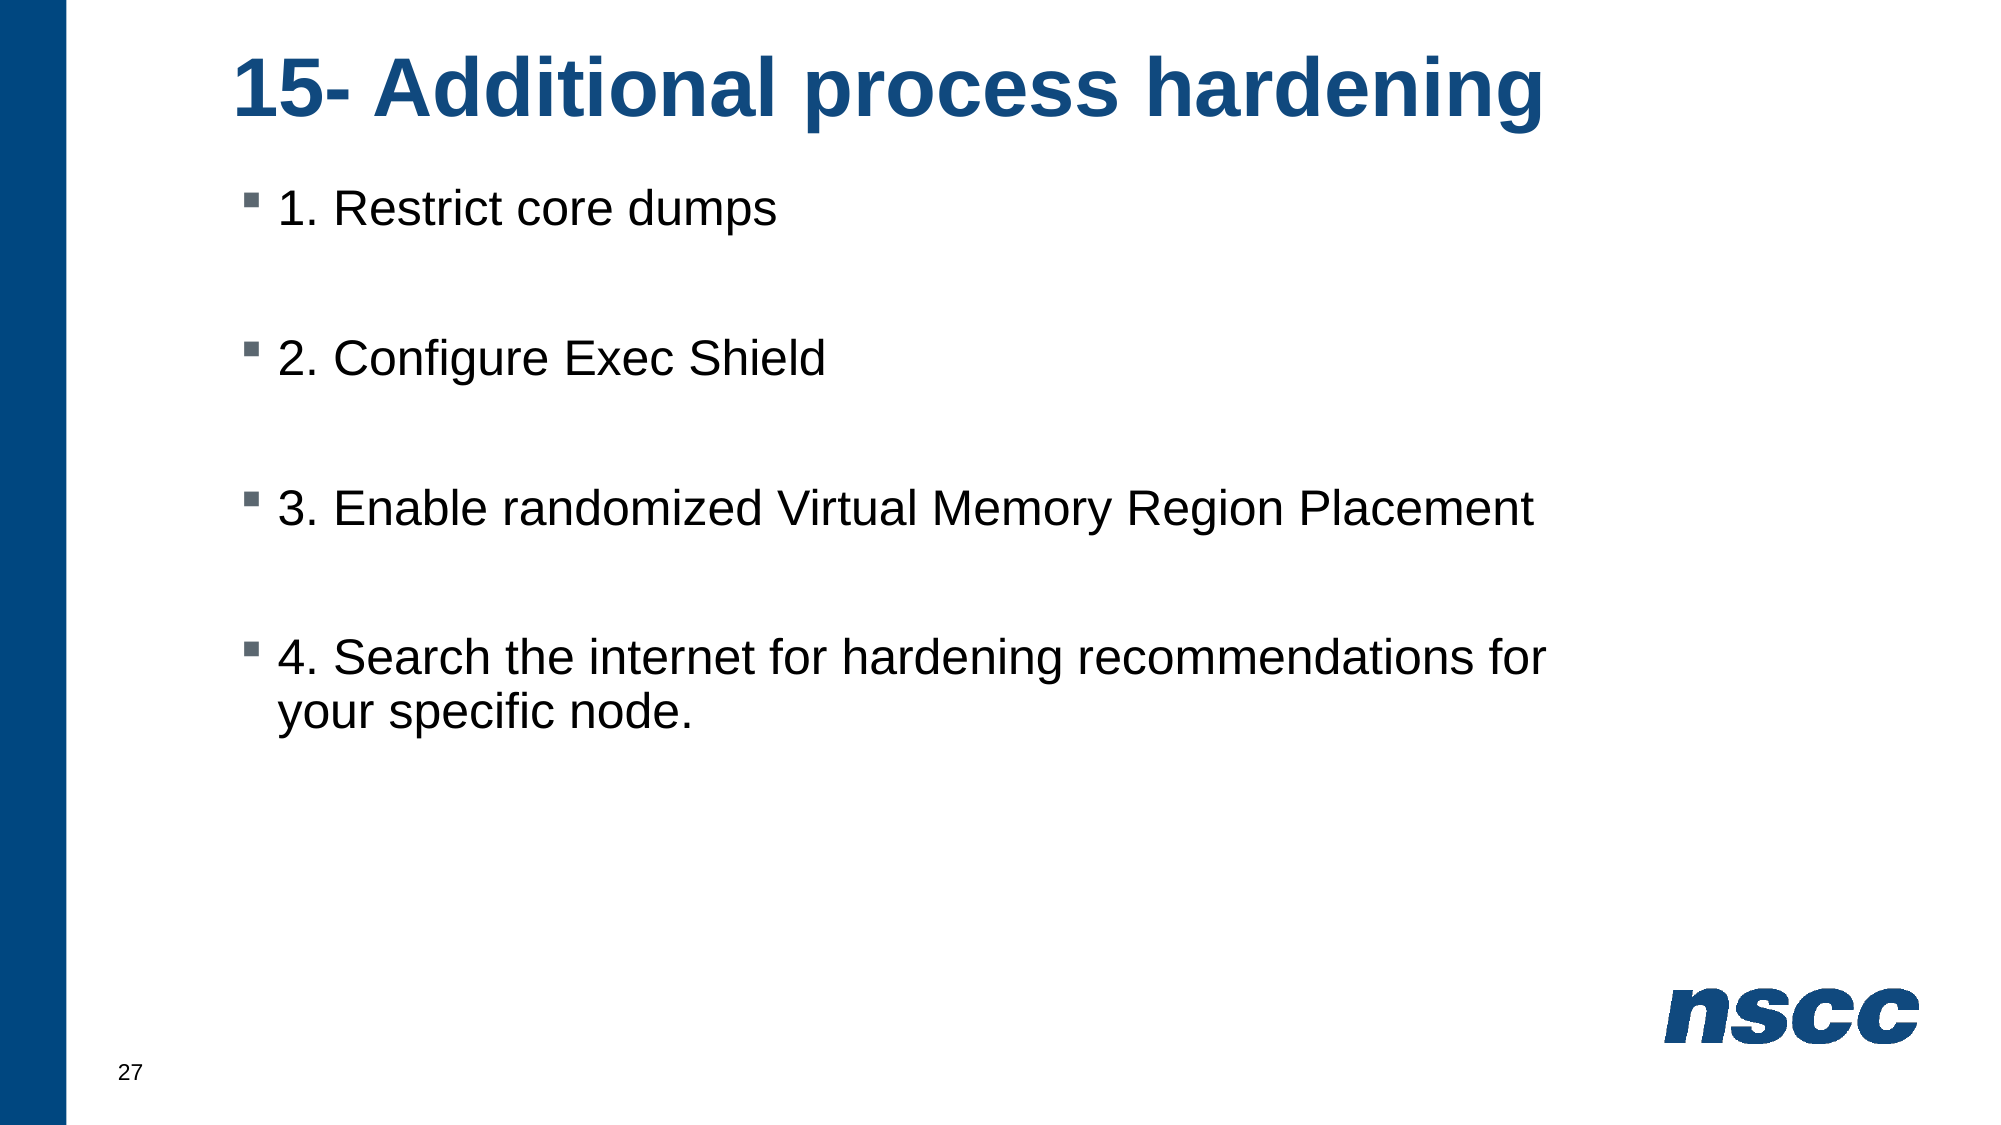

# 15- Additional process hardening
1. Restrict core dumps

2. Configure Exec Shield

3. Enable randomized Virtual Memory Region Placement

4. Search the internet for hardening recommendations for your specific node.
27